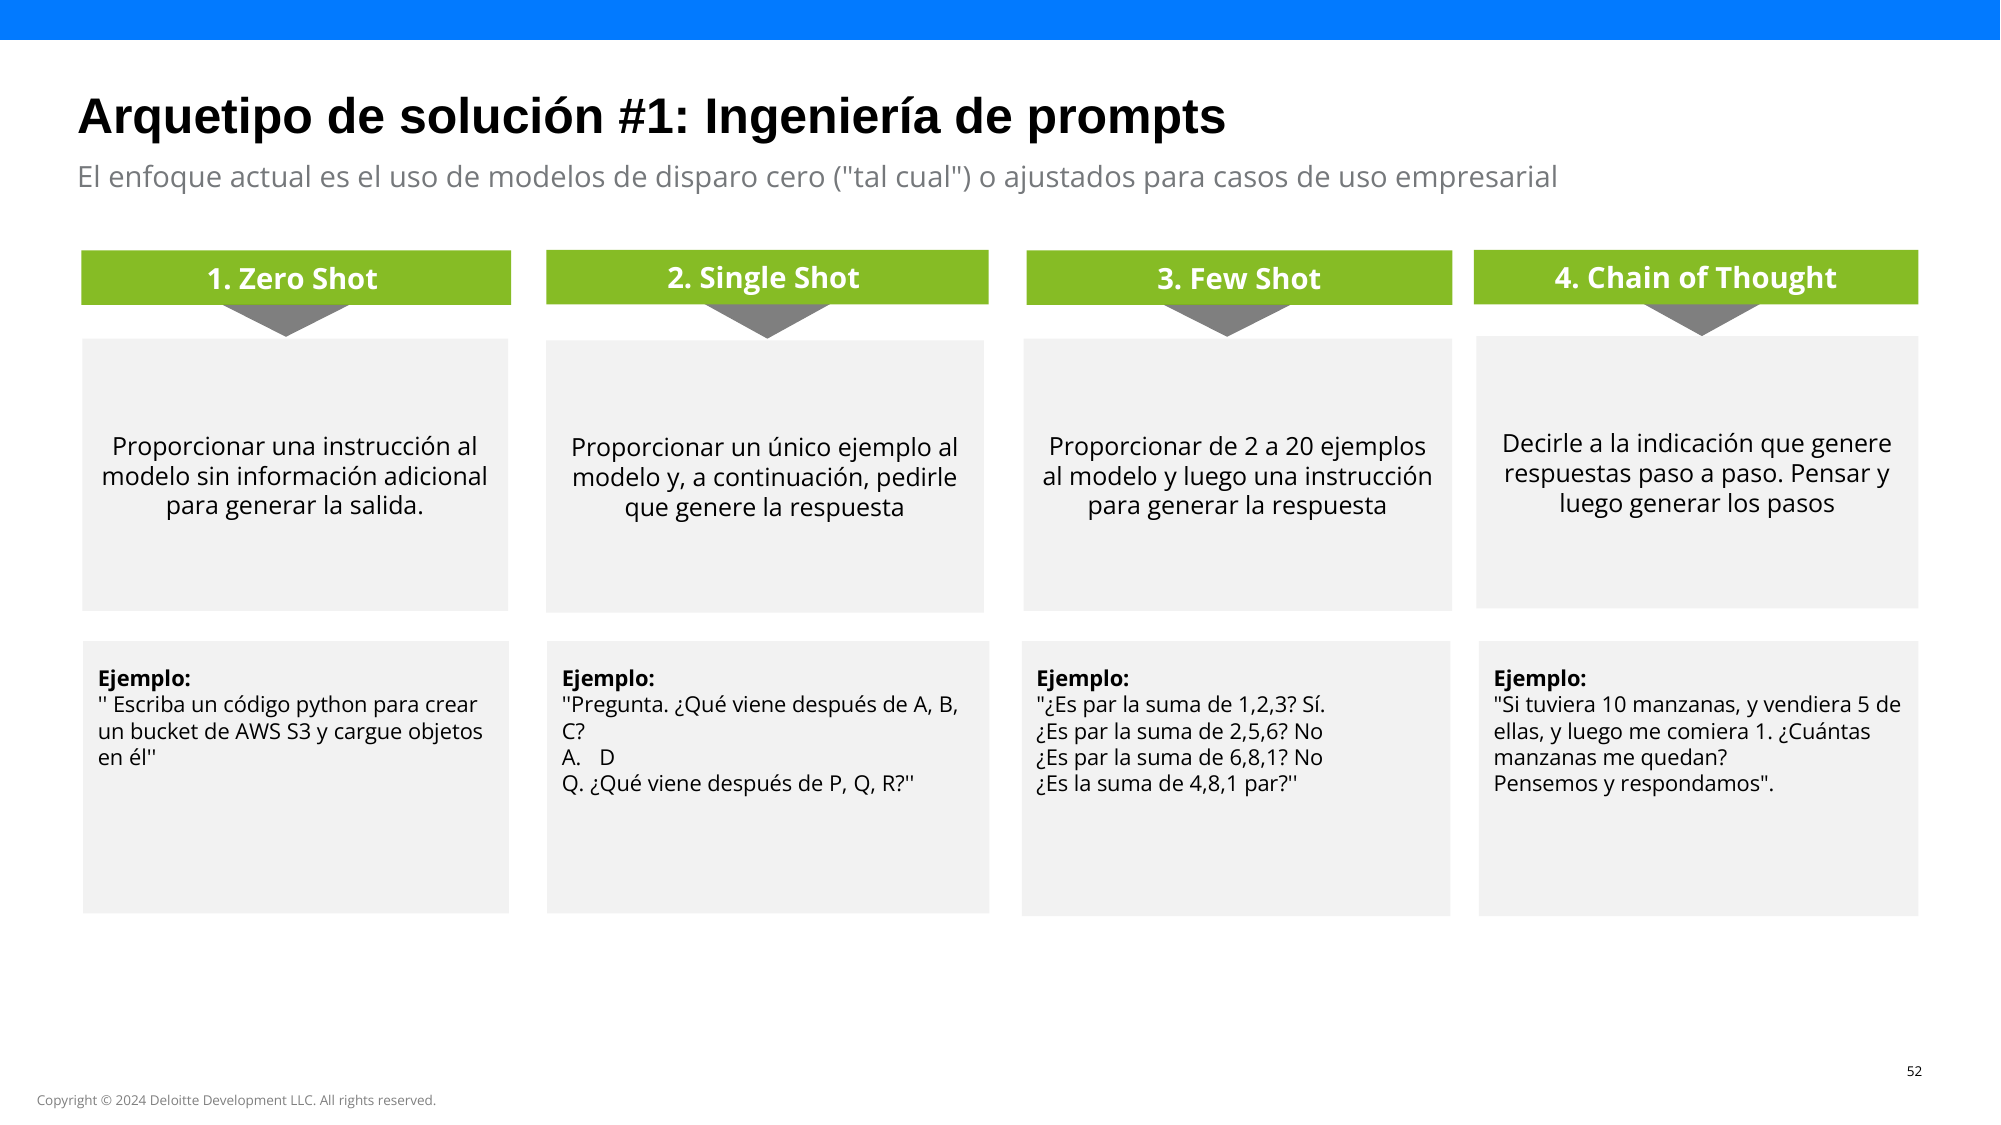

# Arquetipo de solución #1: Ingeniería de prompts
El enfoque actual es el uso de modelos de disparo cero ("tal cual") o ajustados para casos de uso empresarial
2. Single Shot
Proporcionar un único ejemplo al modelo y, a continuación, pedirle que genere la respuesta
4. Chain of Thought
Decirle a la indicación que genere respuestas paso a paso. Pensar y luego generar los pasos
1. Zero Shot

Proporcionar una instrucción al modelo sin información adicional para generar la salida.
3. Few Shot

Proporcionar de 2 a 20 ejemplos al modelo y luego una instrucción para generar la respuesta

Ejemplo:
"¿Es par la suma de 1,2,3? Sí.
¿Es par la suma de 2,5,6? No
¿Es par la suma de 6,8,1? No
¿Es la suma de 4,8,1 par?''

Ejemplo:
'' Escriba un código python para crear un bucket de AWS S3 y cargue objetos en él''
Ejemplo:
"Si tuviera 10 manzanas, y vendiera 5 de ellas, y luego me comiera 1. ¿Cuántas manzanas me quedan?
Pensemos y respondamos".
Ejemplo:
''Pregunta. ¿Qué viene después de A, B, C?
D
Q. ¿Qué viene después de P, Q, R?''